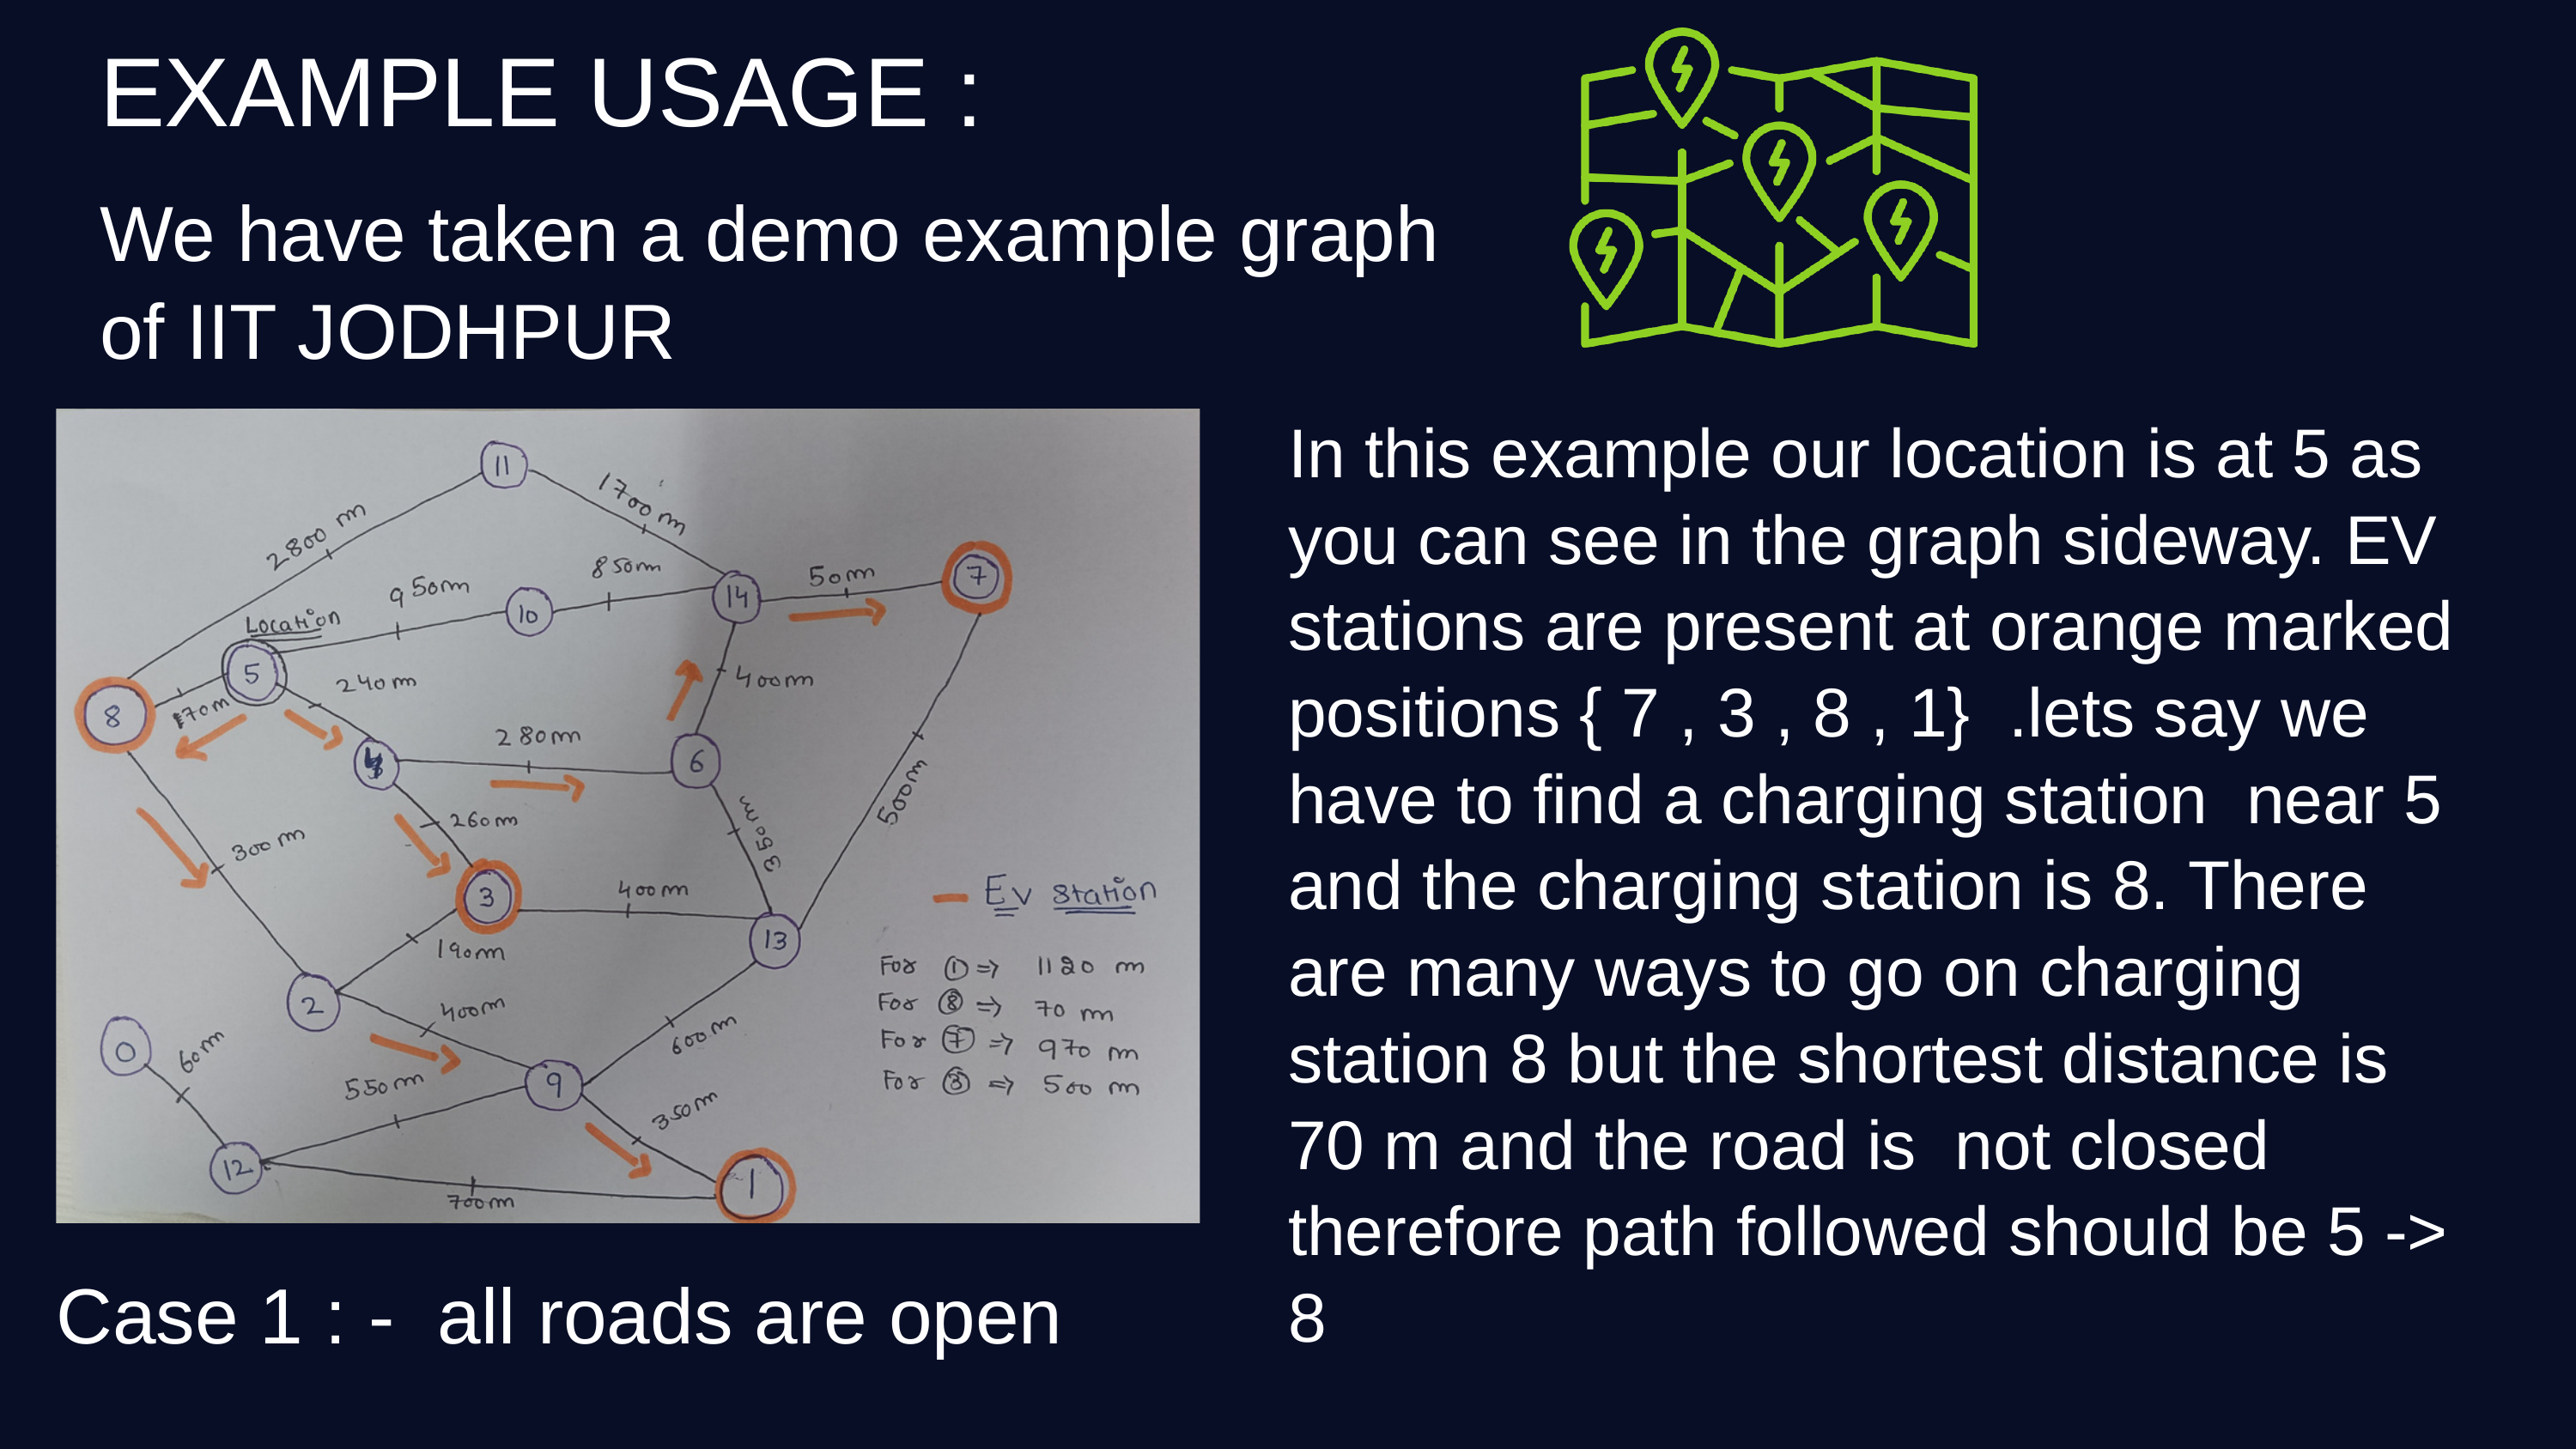

EXAMPLE USAGE :

We have taken a demo example graph of IIT JODHPUR
In this example our location is at 5 as you can see in the graph sideway. EV stations are present at orange marked positions { 7 , 3 , 8 , 1}  .lets say we have to find a charging station  near 5 and the charging station is 8. There are many ways to go on charging station 8 but the shortest distance is 70 m and the road is  not closed therefore path followed should be 5 -> 8

Case 1 : -  all roads are open